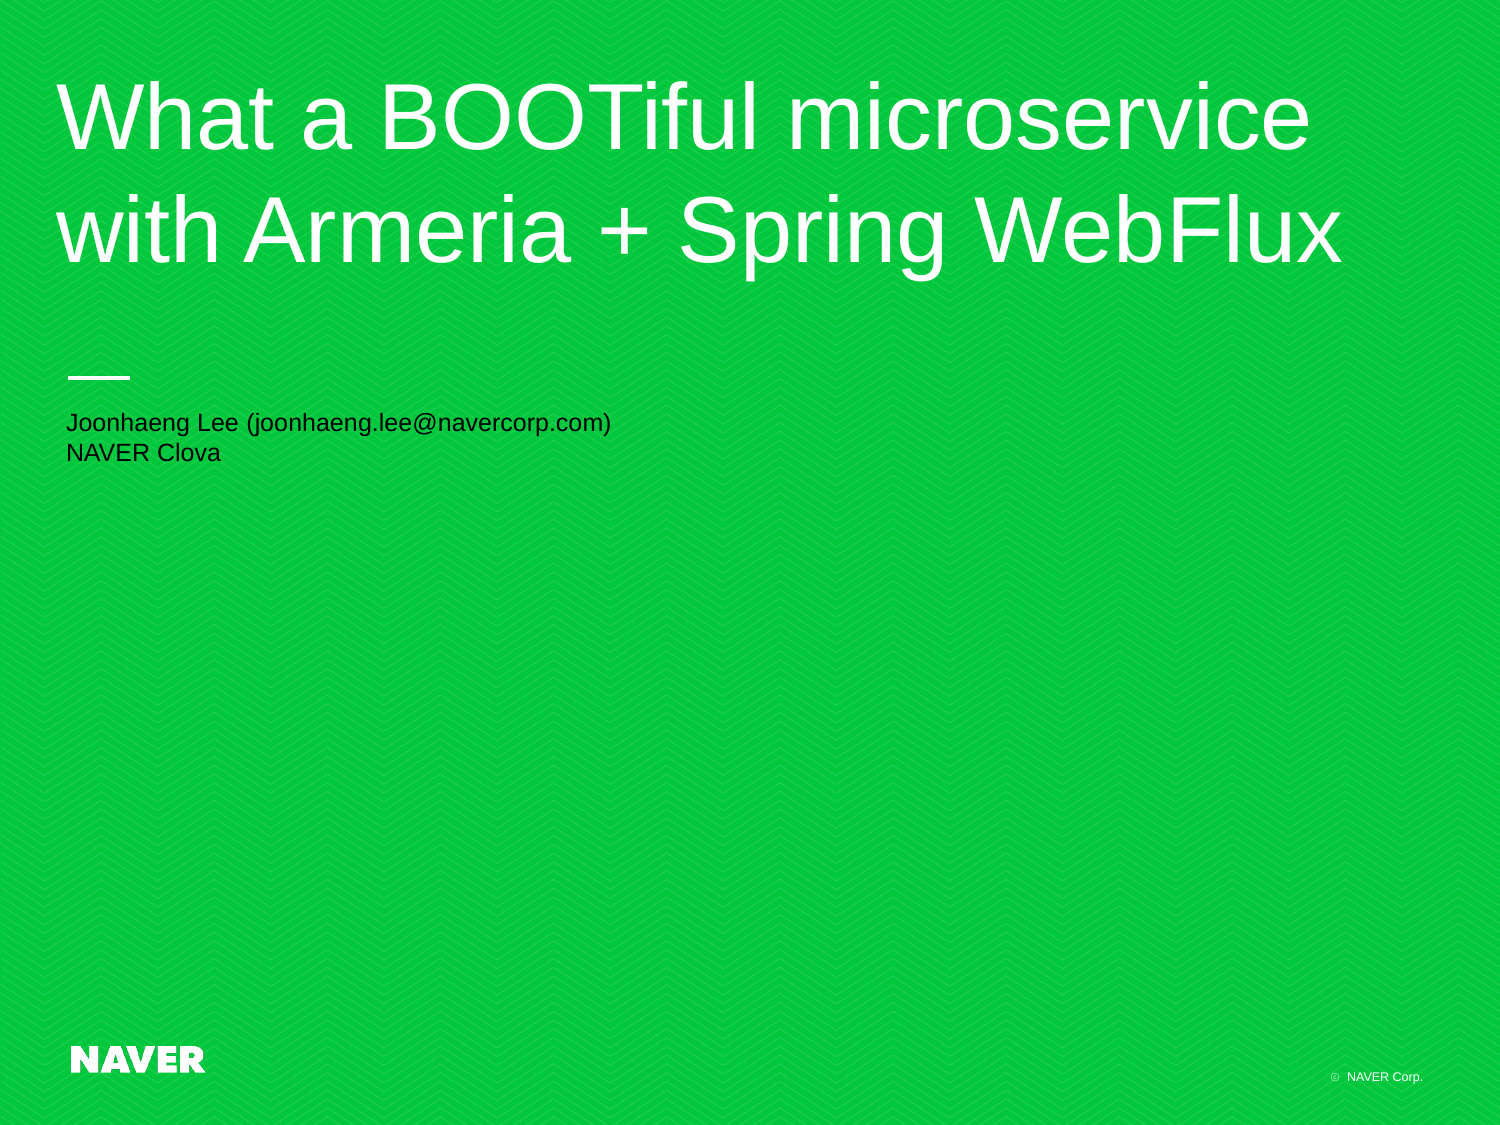

# What a BOOTiful microservice with Armeria + Spring WebFlux
Joonhaeng Lee (joonhaeng.lee@navercorp.com)
NAVER Clova